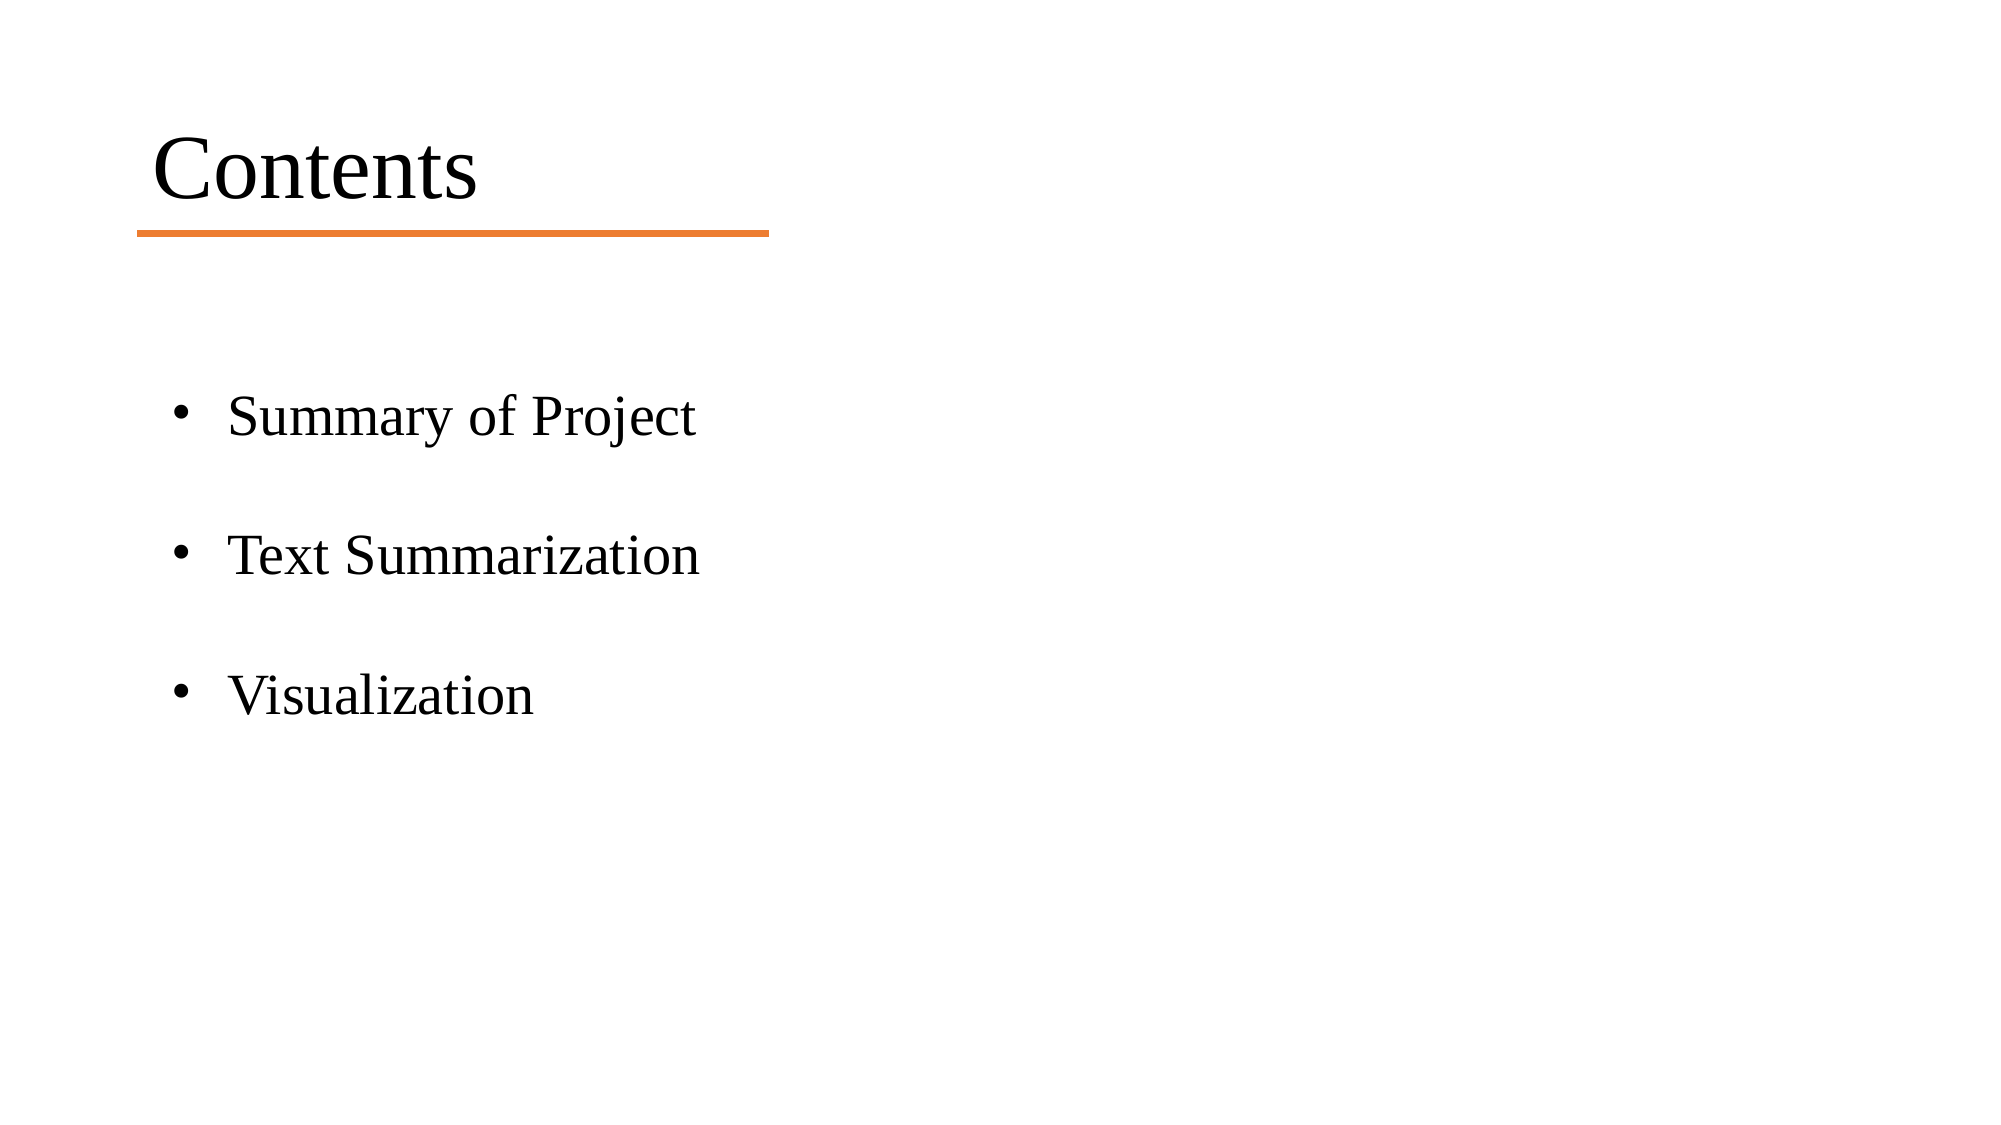

# Contents
Summary of Project
Text Summarization
Visualization